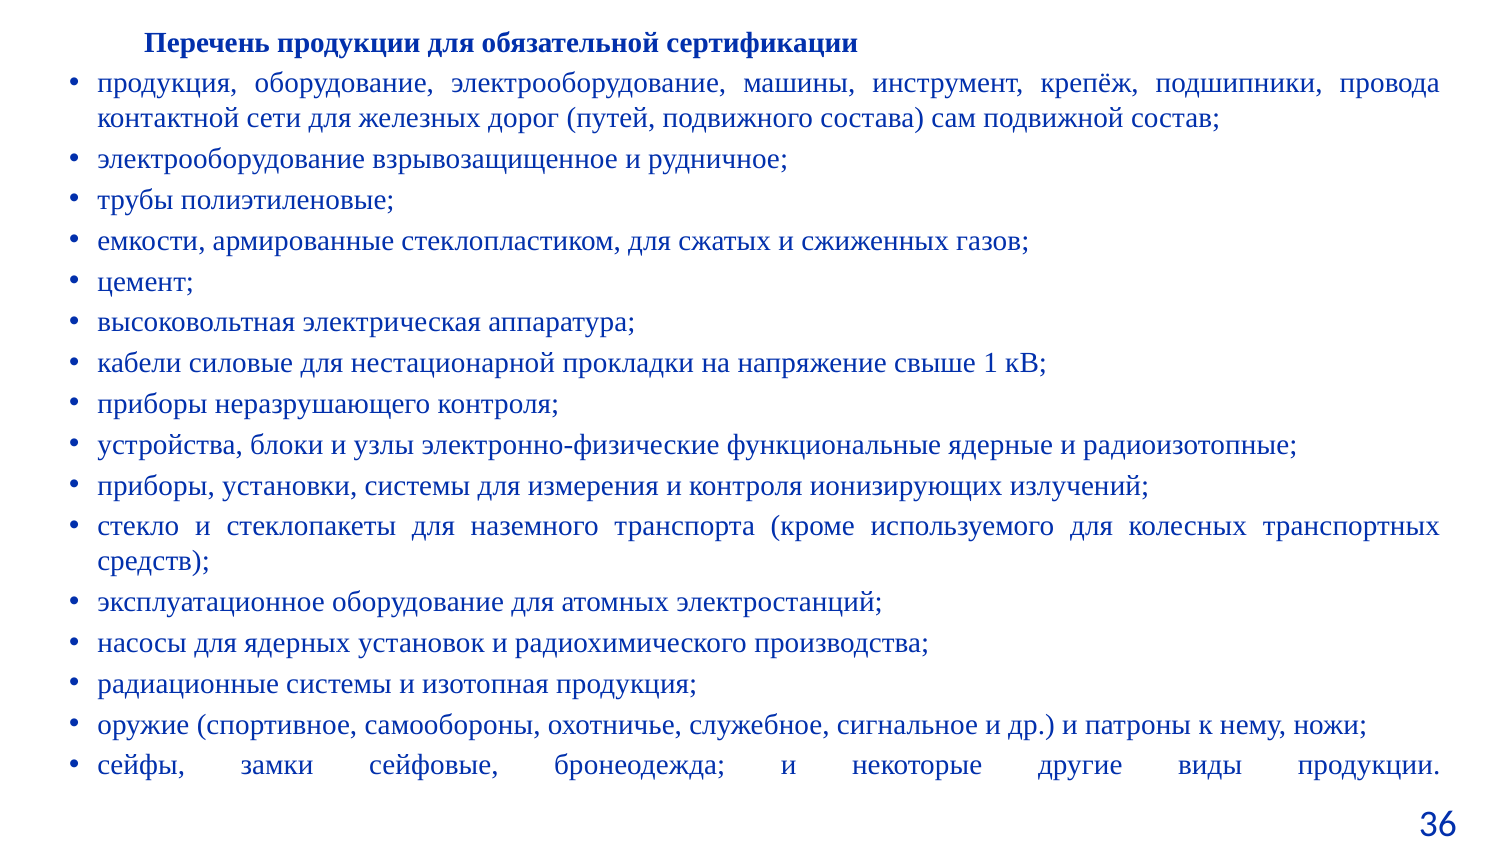

Перечень продукции для обязательной сертификации
продукция, оборудование, электрооборудование, машины, инструмент, крепёж, подшипники, провода контактной сети для железных дорог (путей, подвижного состава) сам подвижной состав;
электрооборудование взрывозащищенное и рудничное;
трубы полиэтиленовые;
емкости, армированные стеклопластиком, для сжатых и сжиженных газов;
цемент;
высоковольтная электрическая аппаратура;
кабели силовые для нестационарной прокладки на напряжение свыше 1 кВ;
приборы неразрушающего контроля;
устройства, блоки и узлы электронно-физические функциональные ядерные и радиоизотопные;
приборы, установки, системы для измерения и контроля ионизирующих излучений;
стекло и стеклопакеты для наземного транспорта (кроме используемого для колесных транспортных средств);
эксплуатационное оборудование для атомных электростанций;
насосы для ядерных установок и радиохимического производства;
радиационные системы и изотопная продукция;
оружие (спортивное, самообороны, охотничье, служебное, сигнальное и др.) и патроны к нему, ножи;
сейфы, замки сейфовые, бронеодежда; и некоторые другие виды продукции.
36